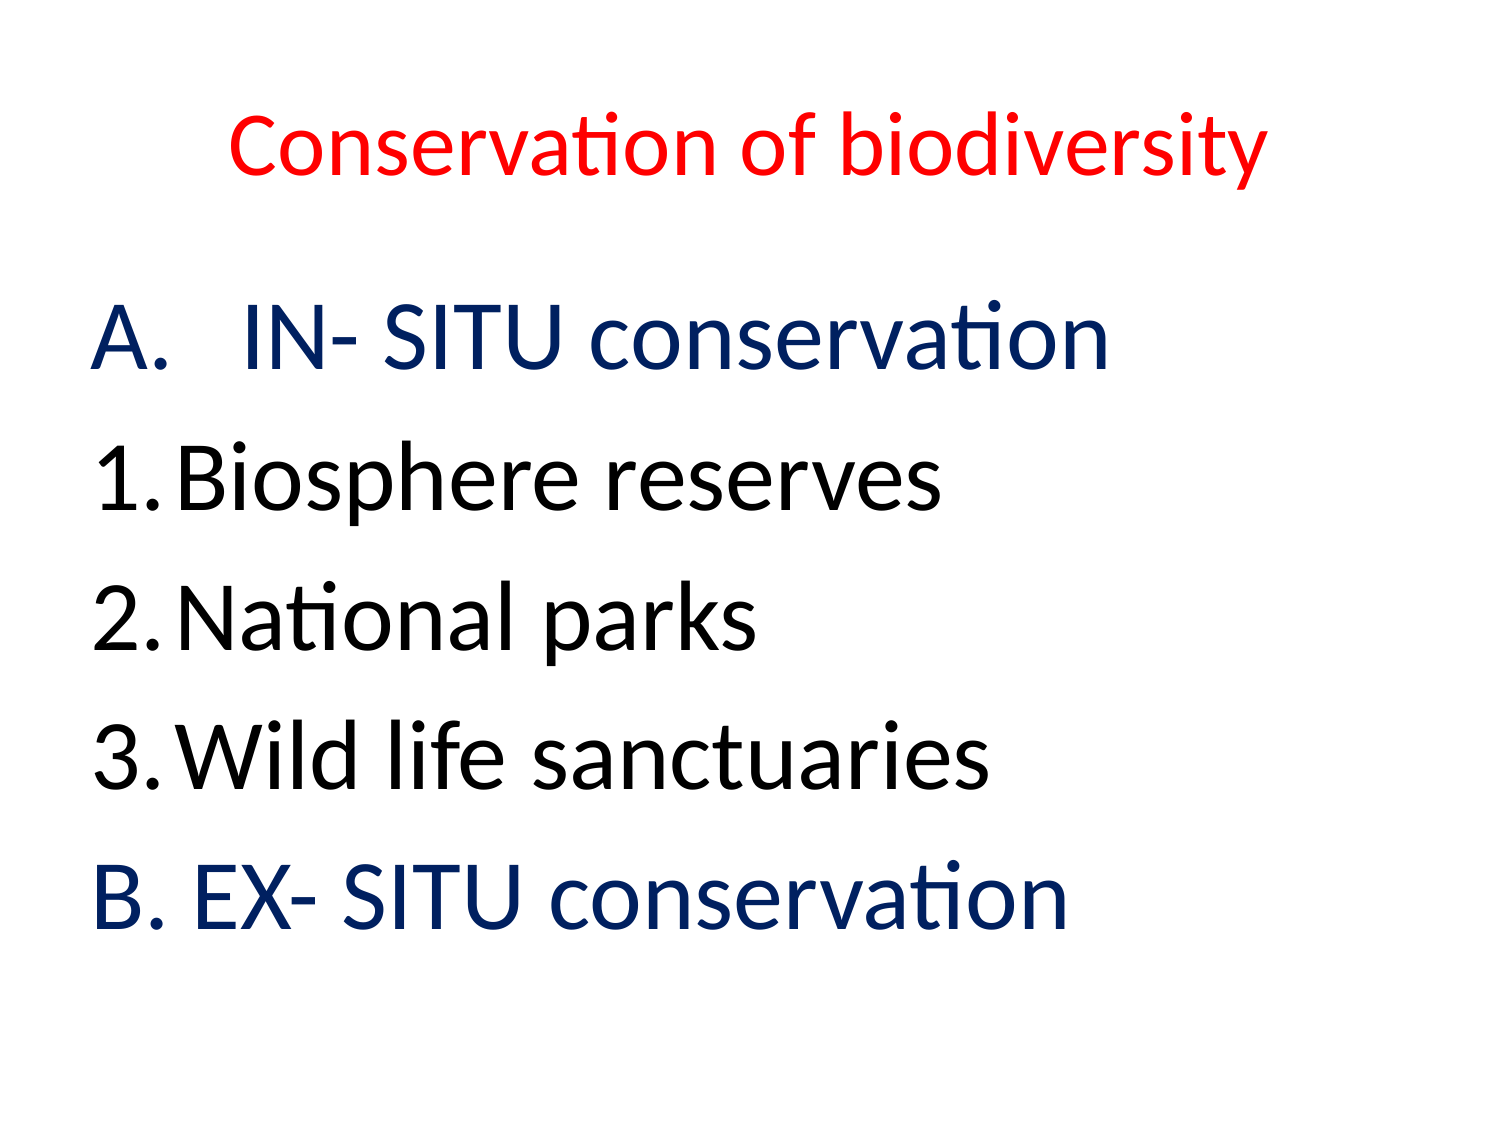

# Conservation of biodiversity
IN- SITU conservation
Biosphere reserves
National parks
Wild life sanctuaries
B. EX- SITU conservation